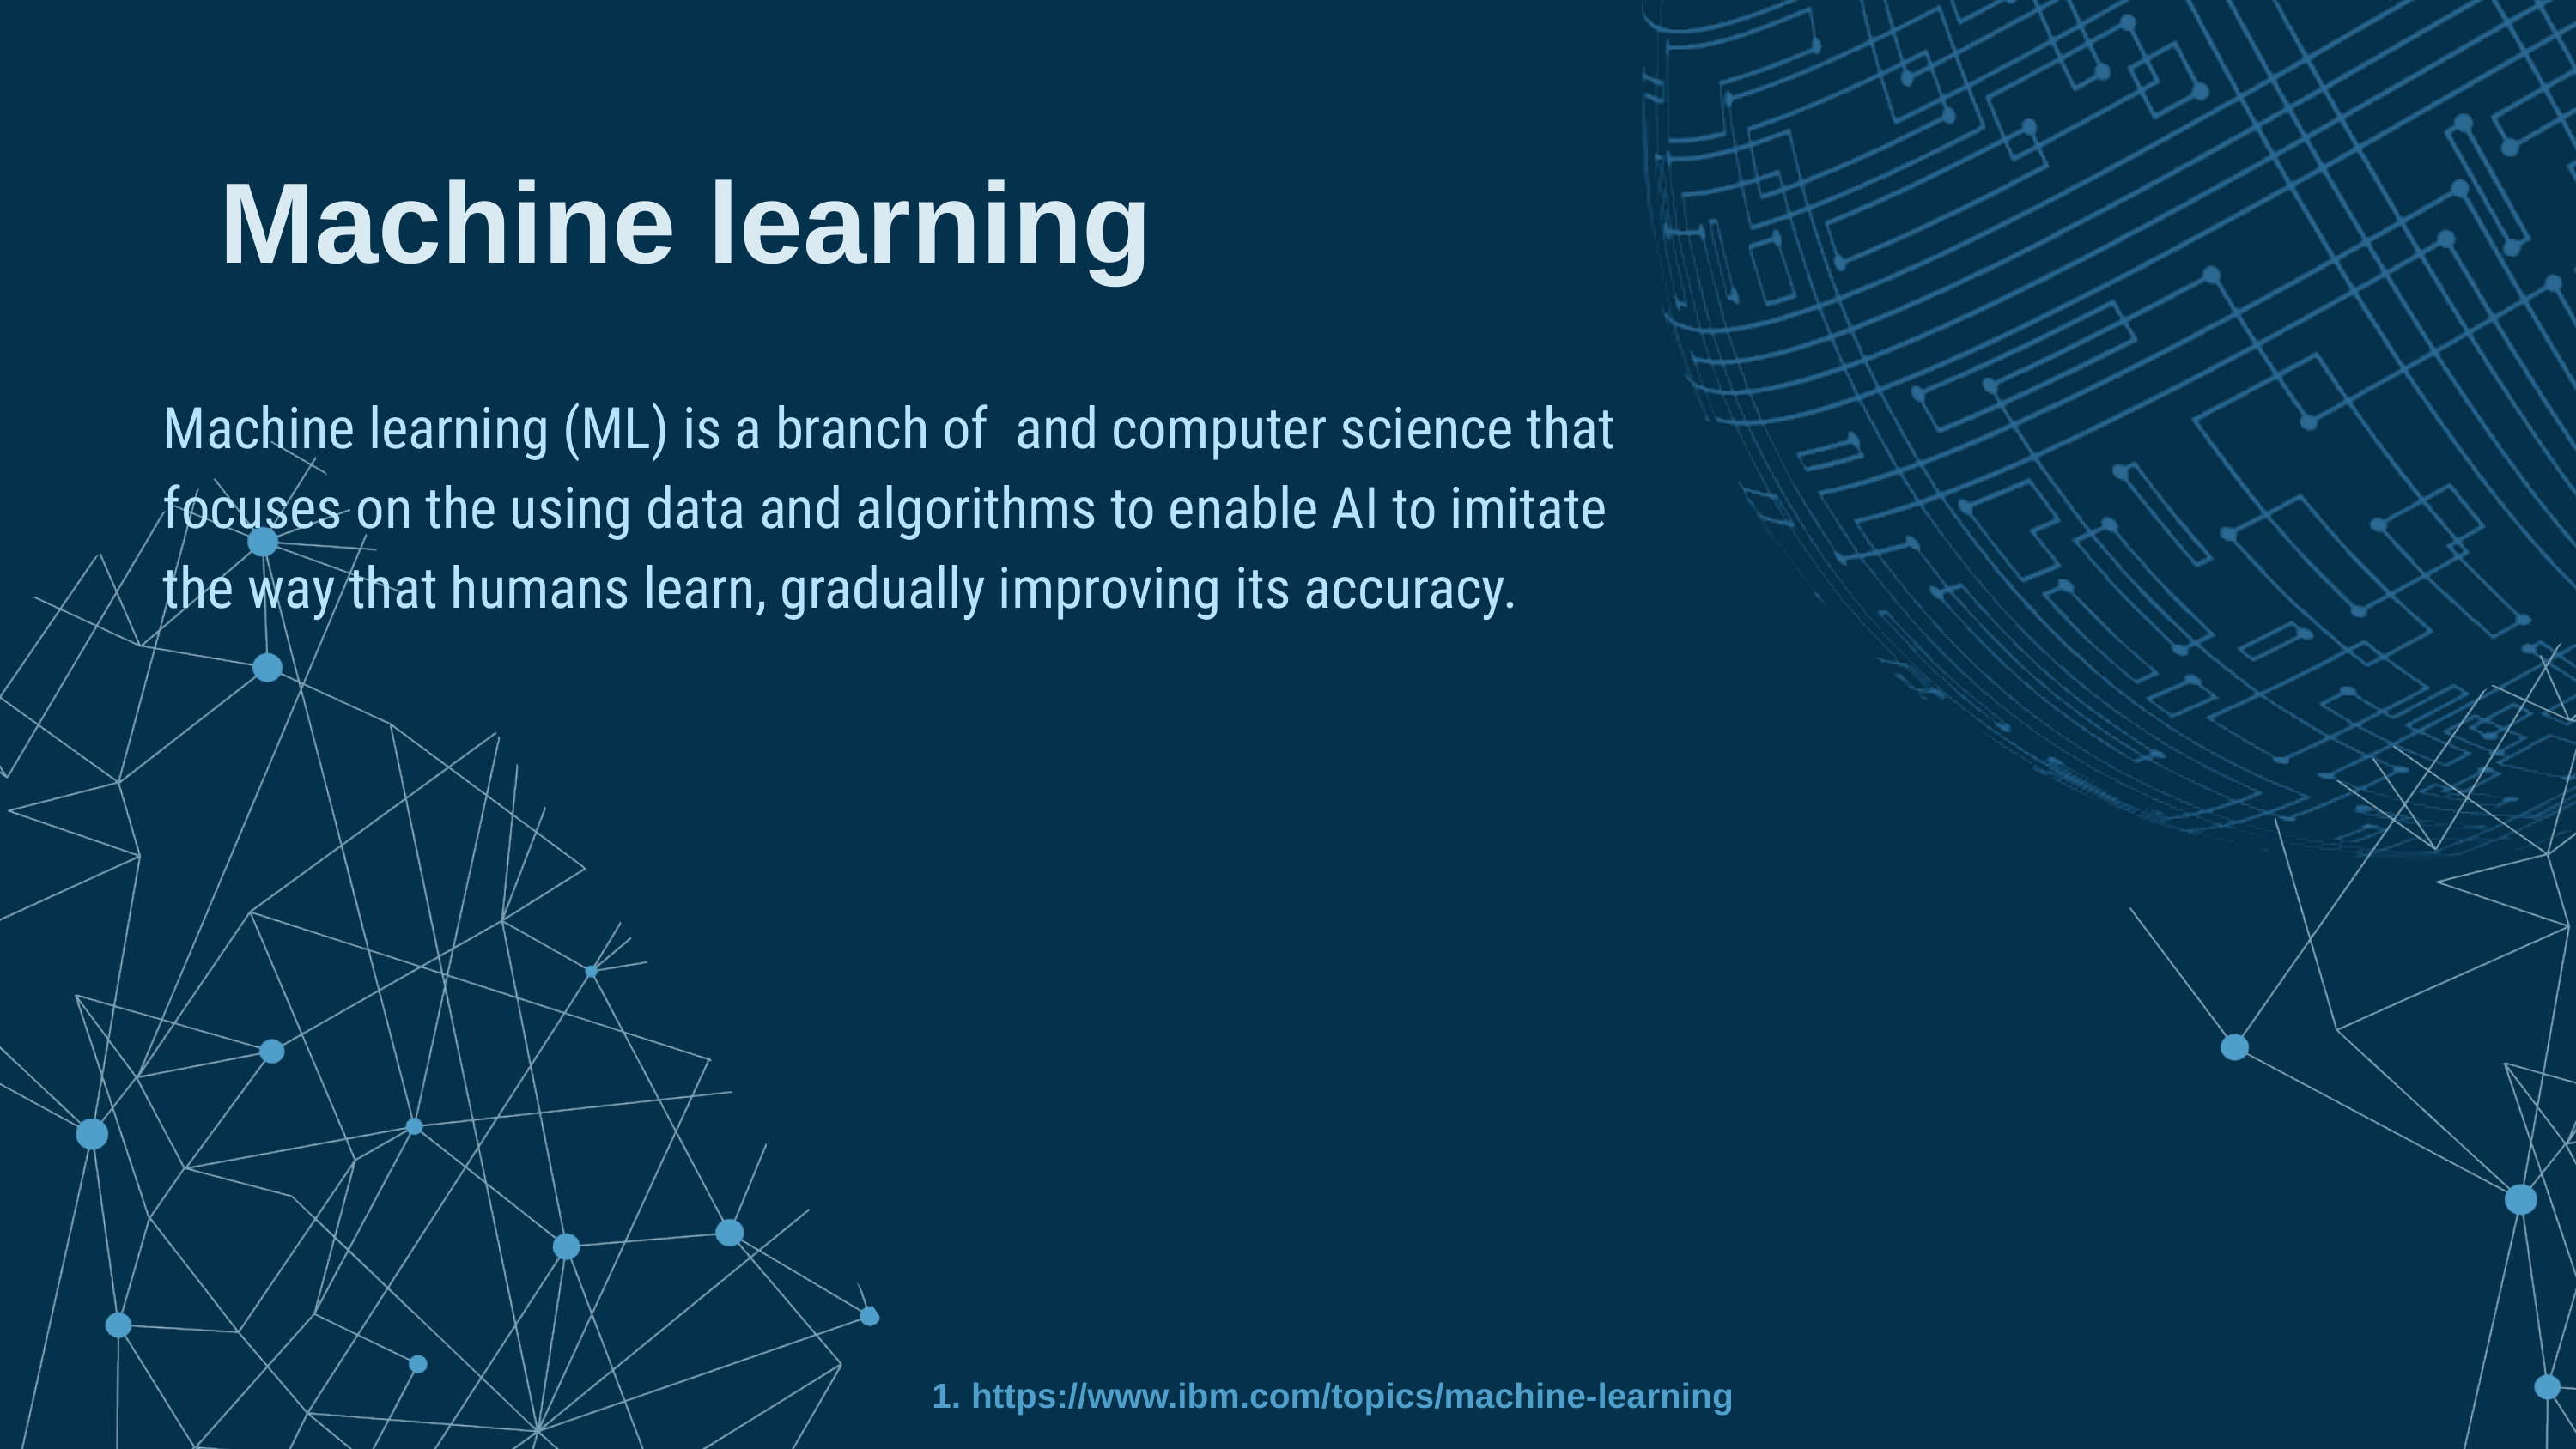

Machine learning
Machine learning (ML) is a branch of  and computer science that focuses on the using data and algorithms to enable AI to imitate the way that humans learn, gradually improving its accuracy.

 https://www.ibm.com/topics/machine-learning